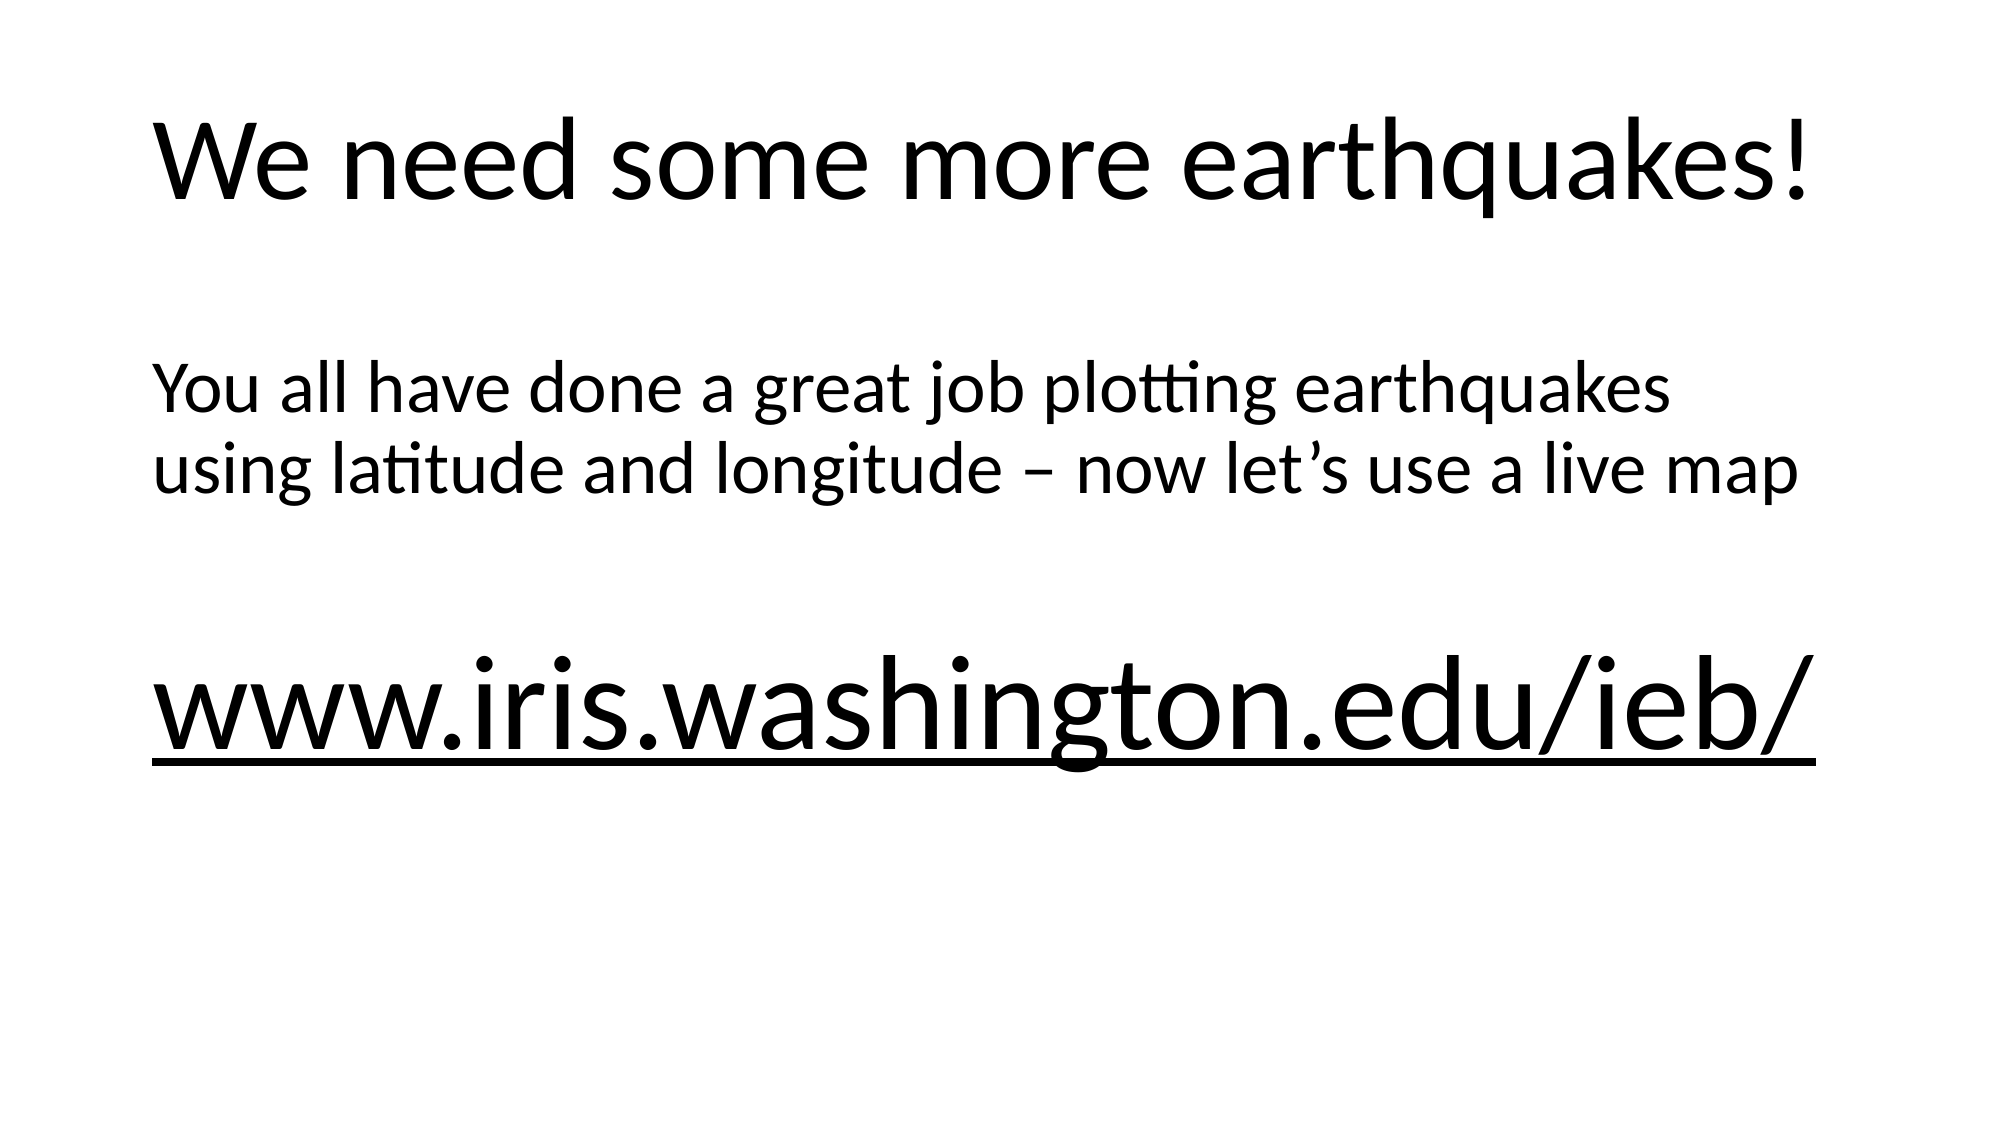

We need some more earthquakes!

You all have done a great job plotting earthquakes using latitude and longitude – now let’s use a live map

www.iris.washington.edu/ieb/